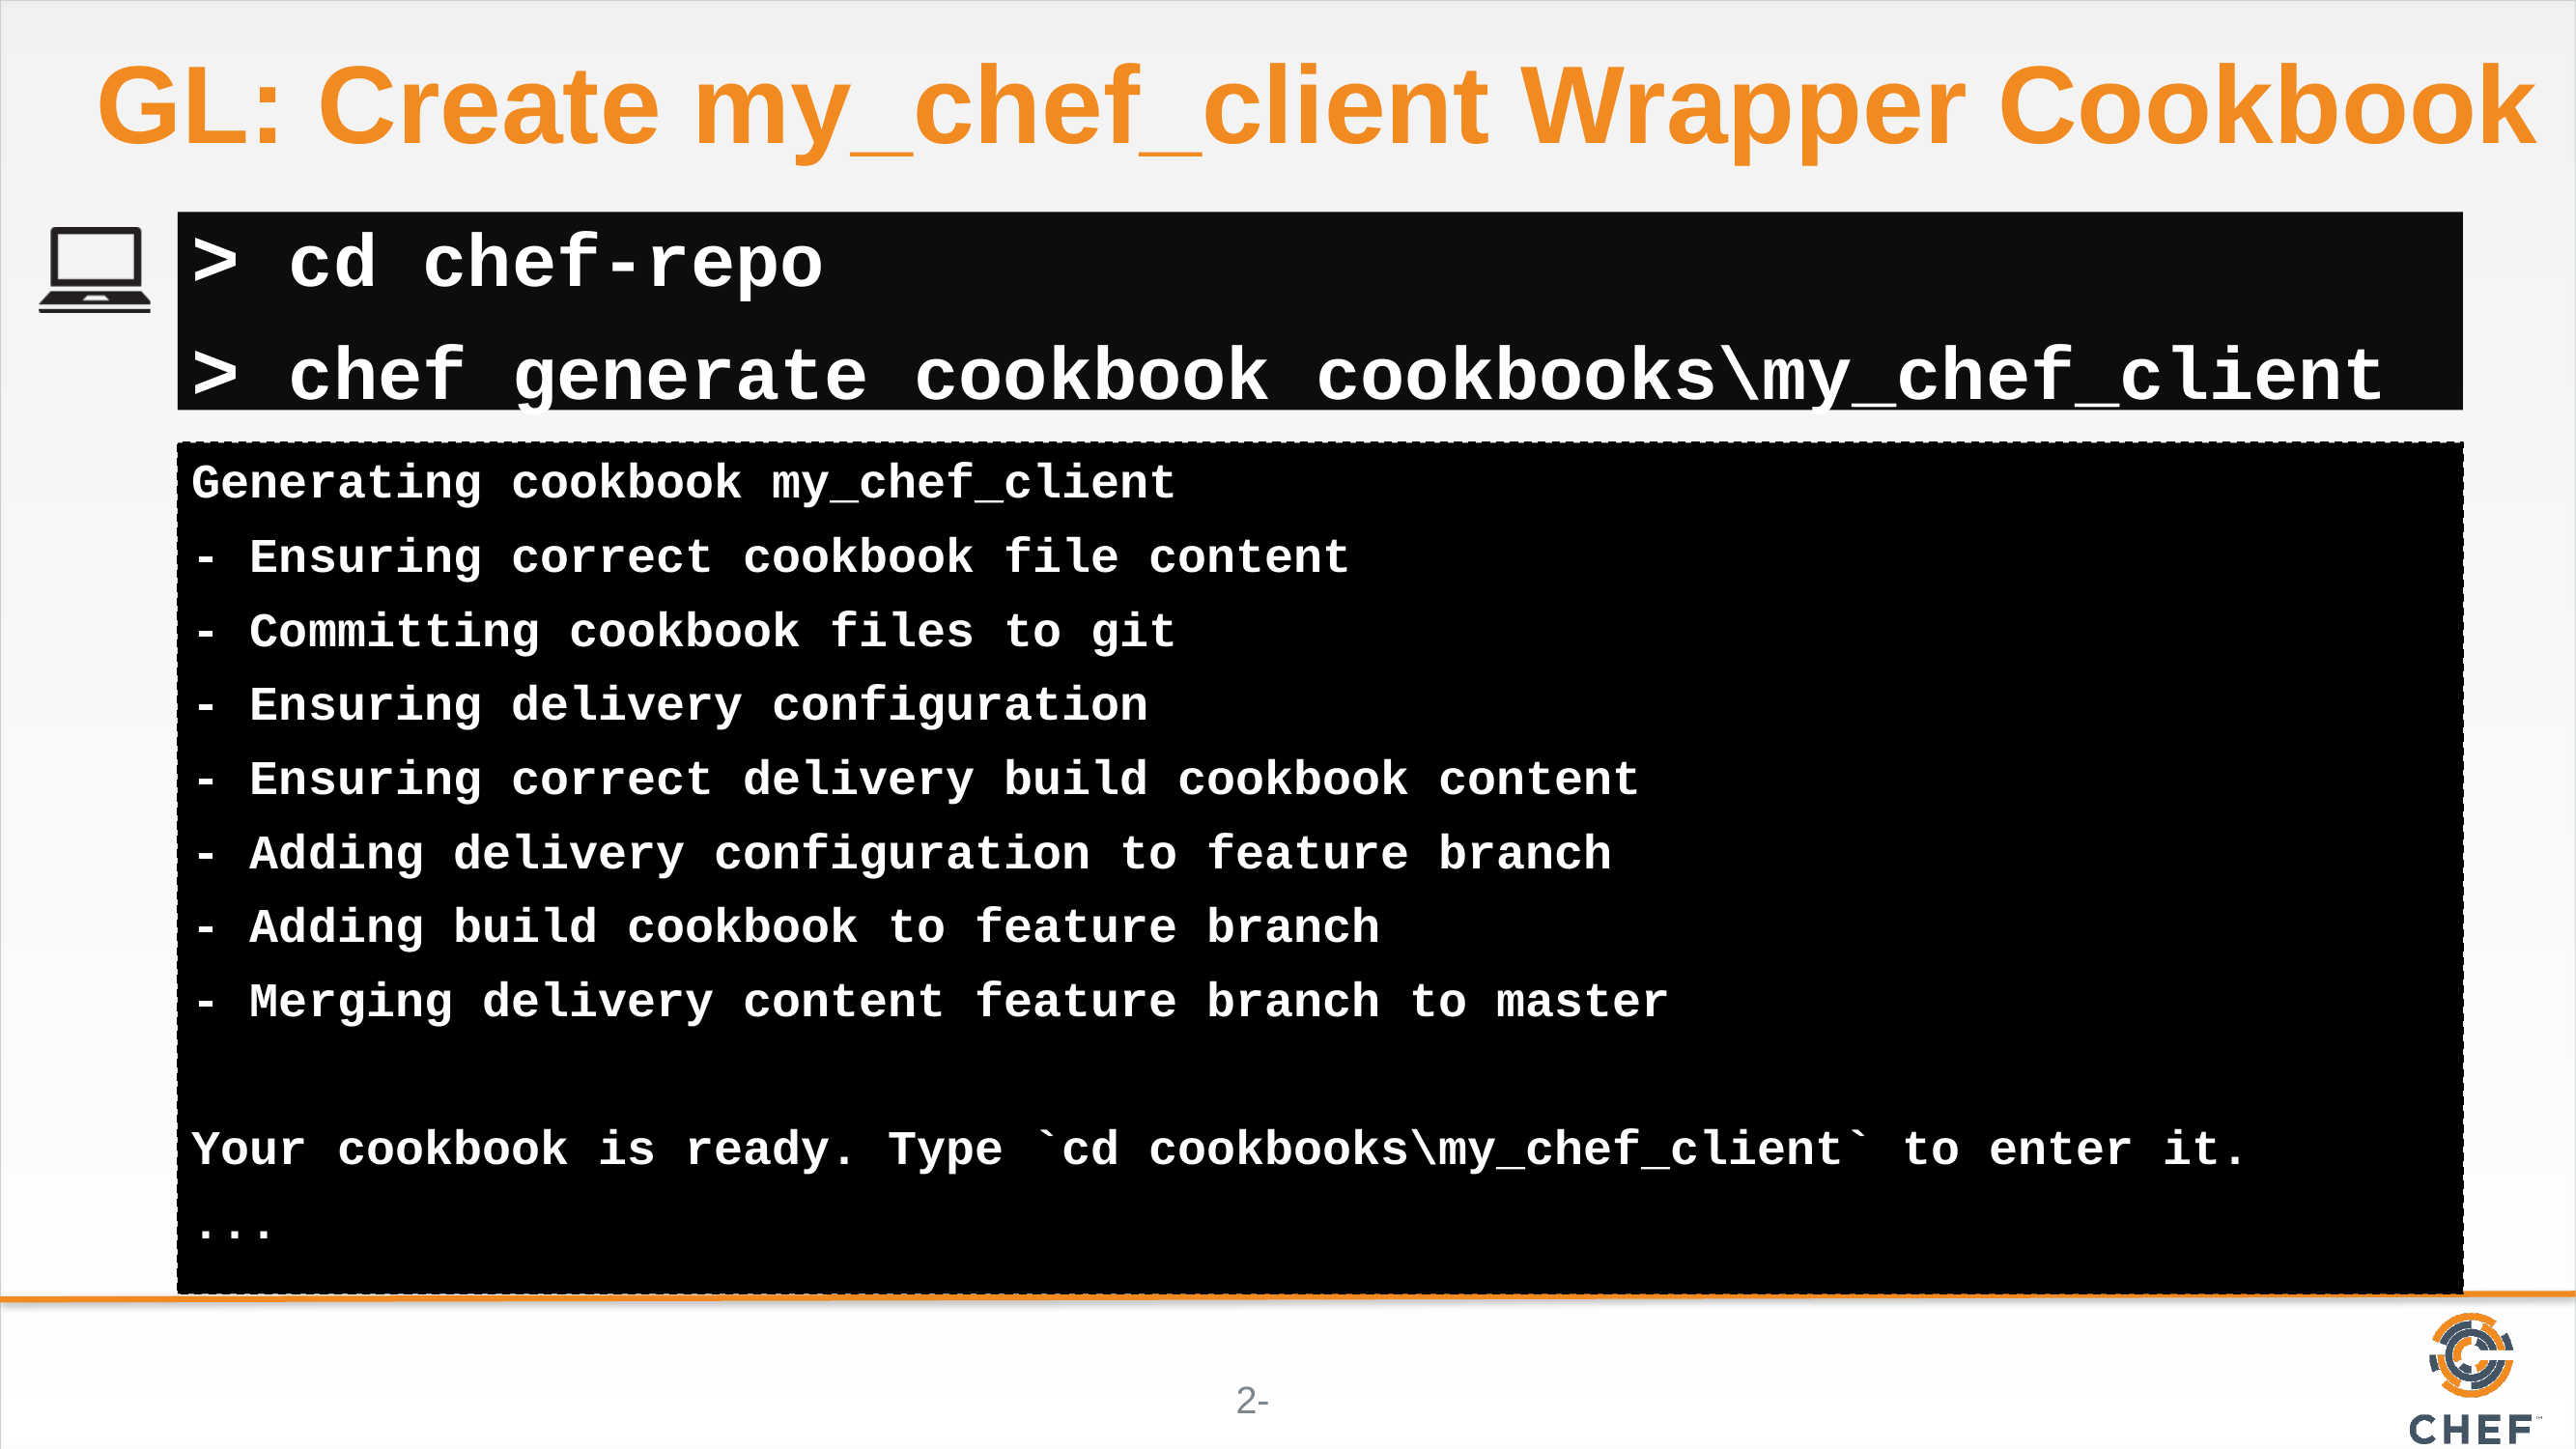

# GL: Create my_chef_client Wrapper Cookbook
> cd chef-repo
> chef generate cookbook cookbooks\my_chef_client
Generating cookbook my_chef_client
- Ensuring correct cookbook file content
- Committing cookbook files to git
- Ensuring delivery configuration
- Ensuring correct delivery build cookbook content
- Adding delivery configuration to feature branch
- Adding build cookbook to feature branch
- Merging delivery content feature branch to master

Your cookbook is ready. Type `cd cookbooks\my_chef_client` to enter it.
...